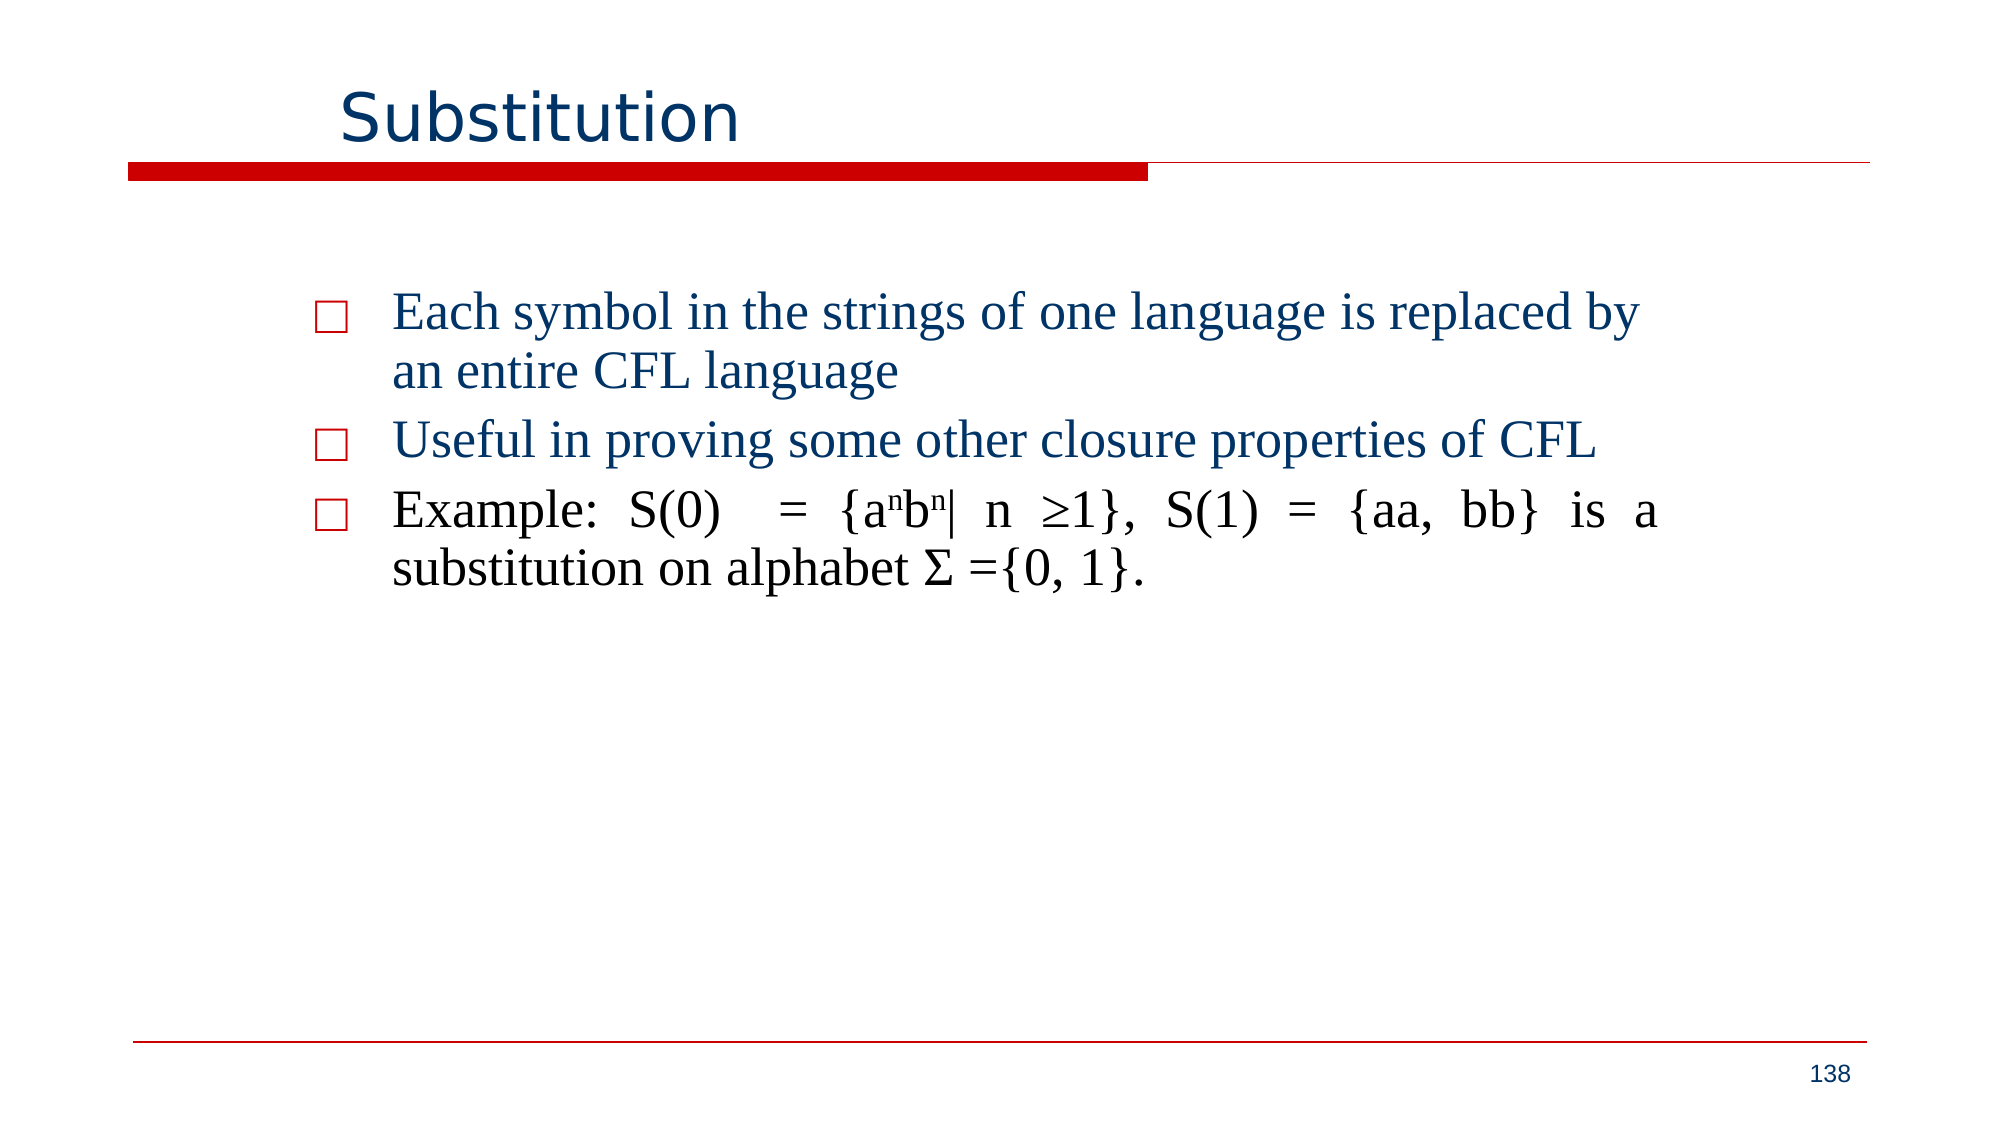

# Substitution

Each symbol in the strings of one language is replaced by an entire CFL language
Useful in proving some other closure properties of CFL
Example: S(0)  = {anbn| n ≥1}, S(1) = {aa, bb} is a substitution on alphabet Σ ={0, 1}.
138